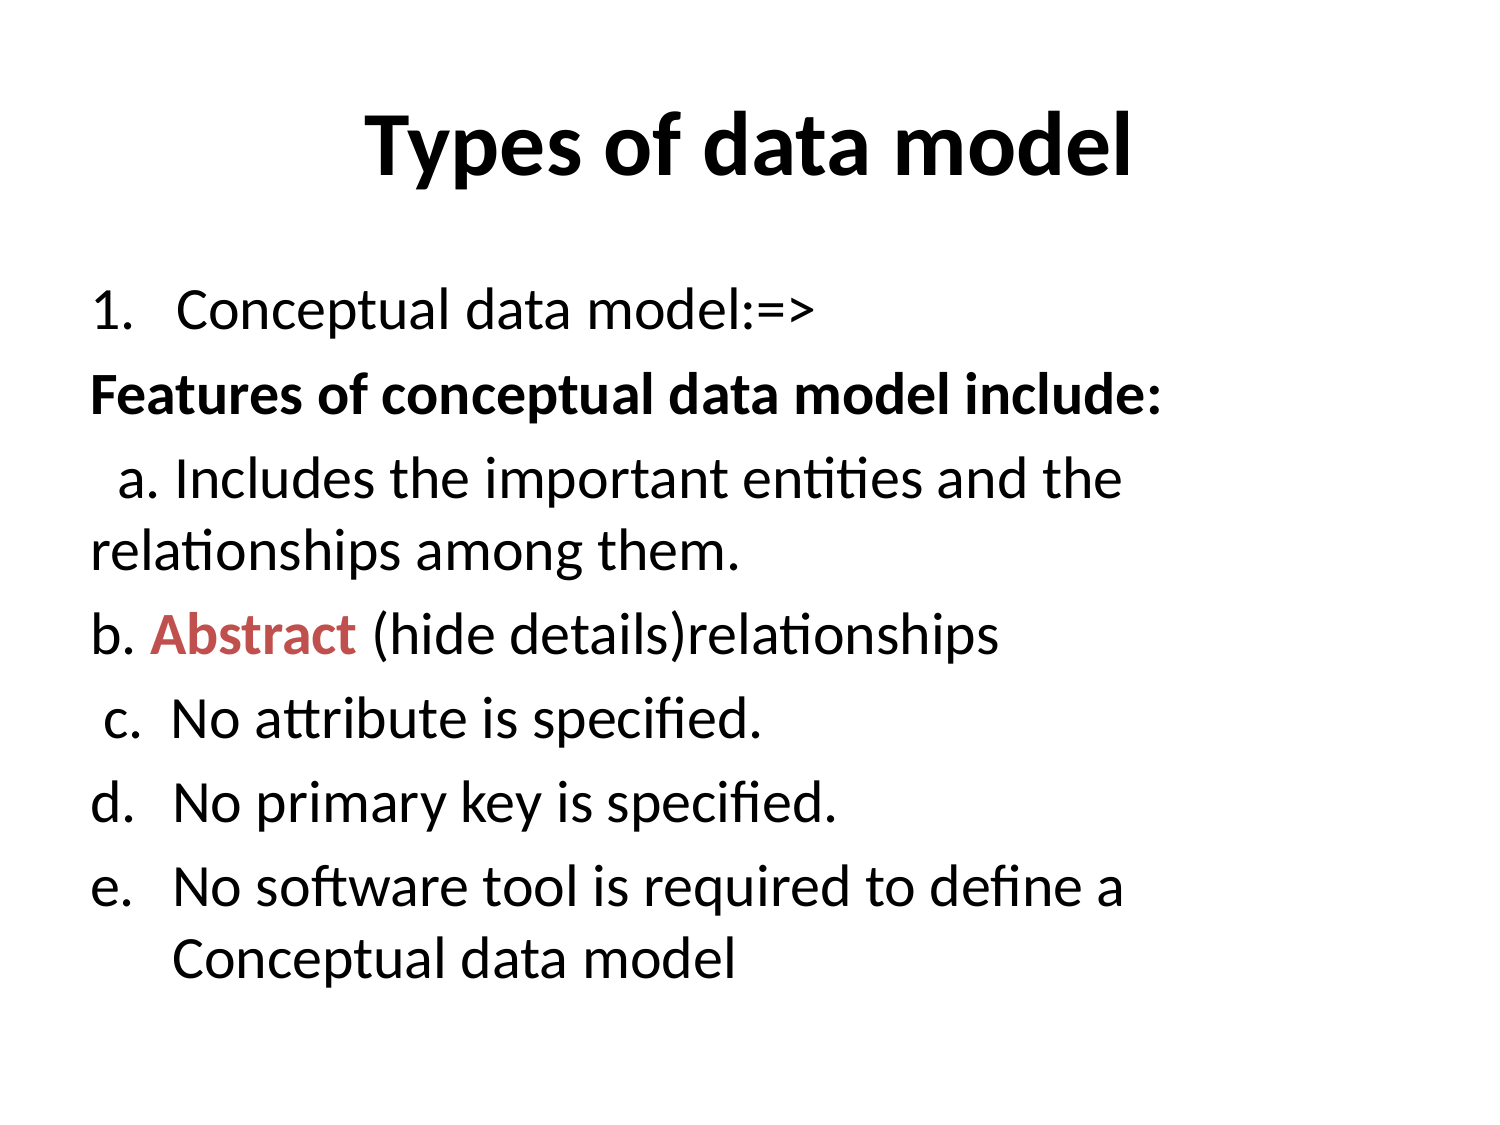

# Types of data model
1.   Conceptual data model:=>
Features of conceptual data model include:
  a. Includes the important entities and the relationships among them.
b. Abstract (hide details)relationships
 c.  No attribute is specified.
No primary key is specified.
No software tool is required to define a Conceptual data model